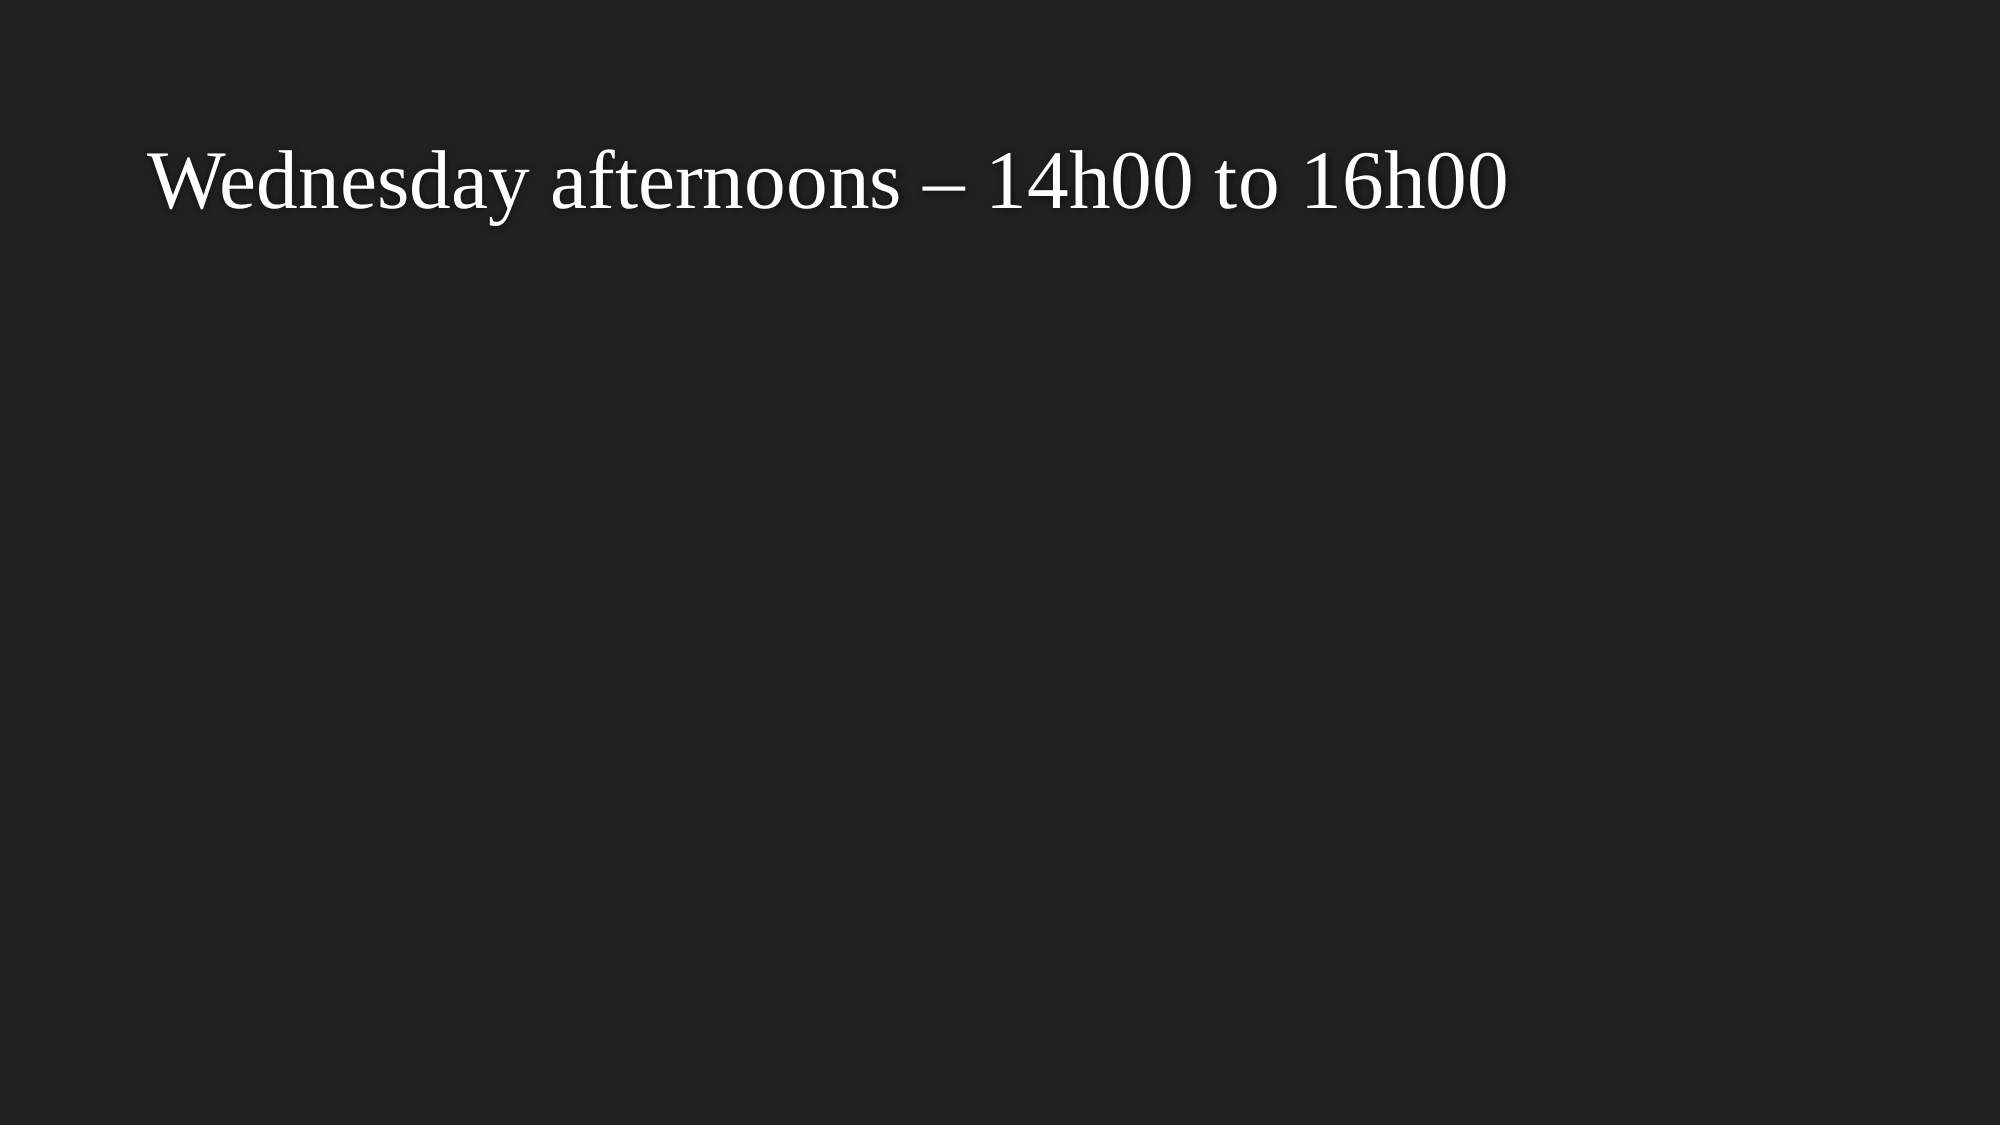

# Wednesday afternoons – 14h00 to 16h00